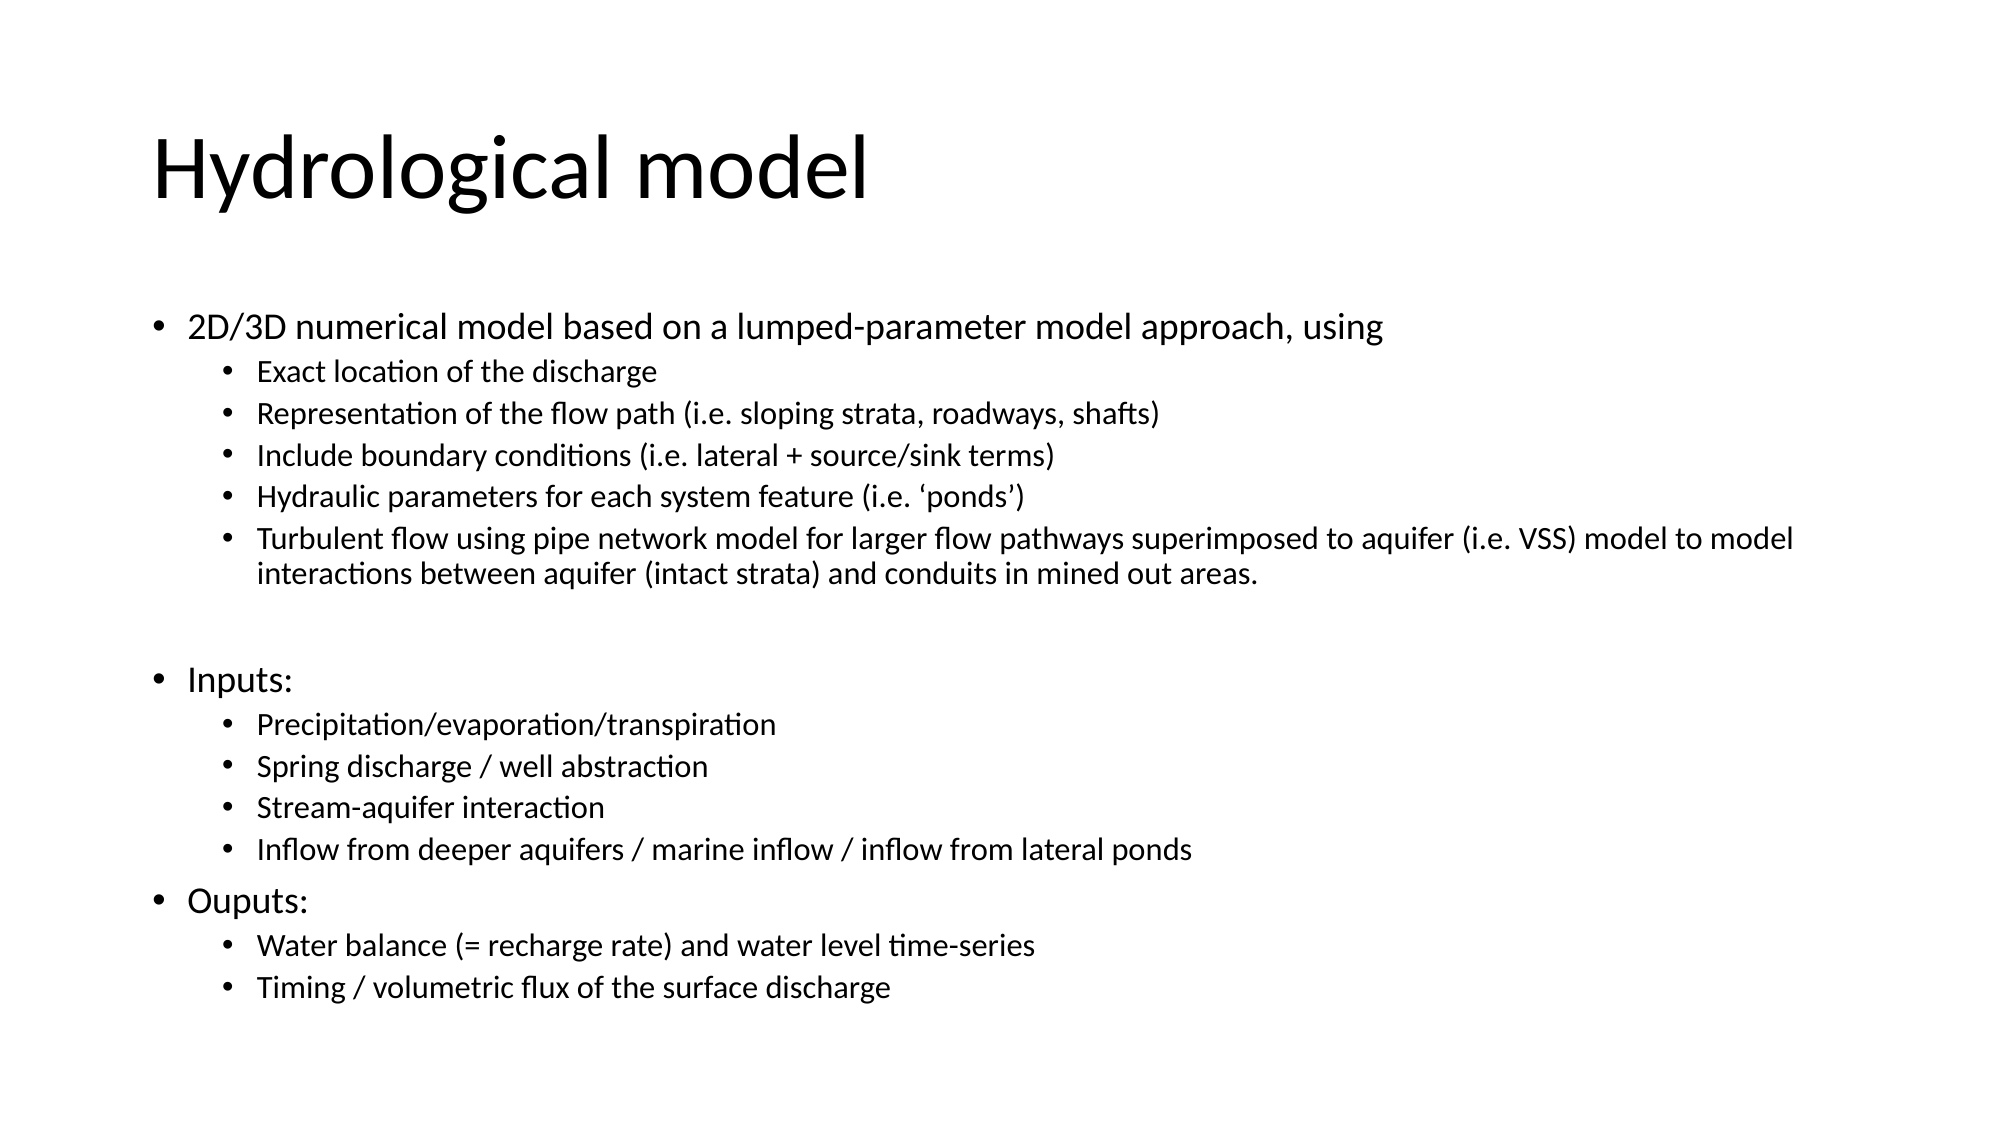

# Hydrological model
2D/3D numerical model based on a lumped-parameter model approach, using
Exact location of the discharge
Representation of the flow path (i.e. sloping strata, roadways, shafts)
Include boundary conditions (i.e. lateral + source/sink terms)
Hydraulic parameters for each system feature (i.e. ‘ponds’)
Turbulent flow using pipe network model for larger flow pathways superimposed to aquifer (i.e. VSS) model to model interactions between aquifer (intact strata) and conduits in mined out areas.

Inputs:
Precipitation/evaporation/transpiration
Spring discharge / well abstraction
Stream-aquifer interaction
Inflow from deeper aquifers / marine inflow / inflow from lateral ponds
Ouputs:
Water balance (= recharge rate) and water level time-series
Timing / volumetric flux of the surface discharge